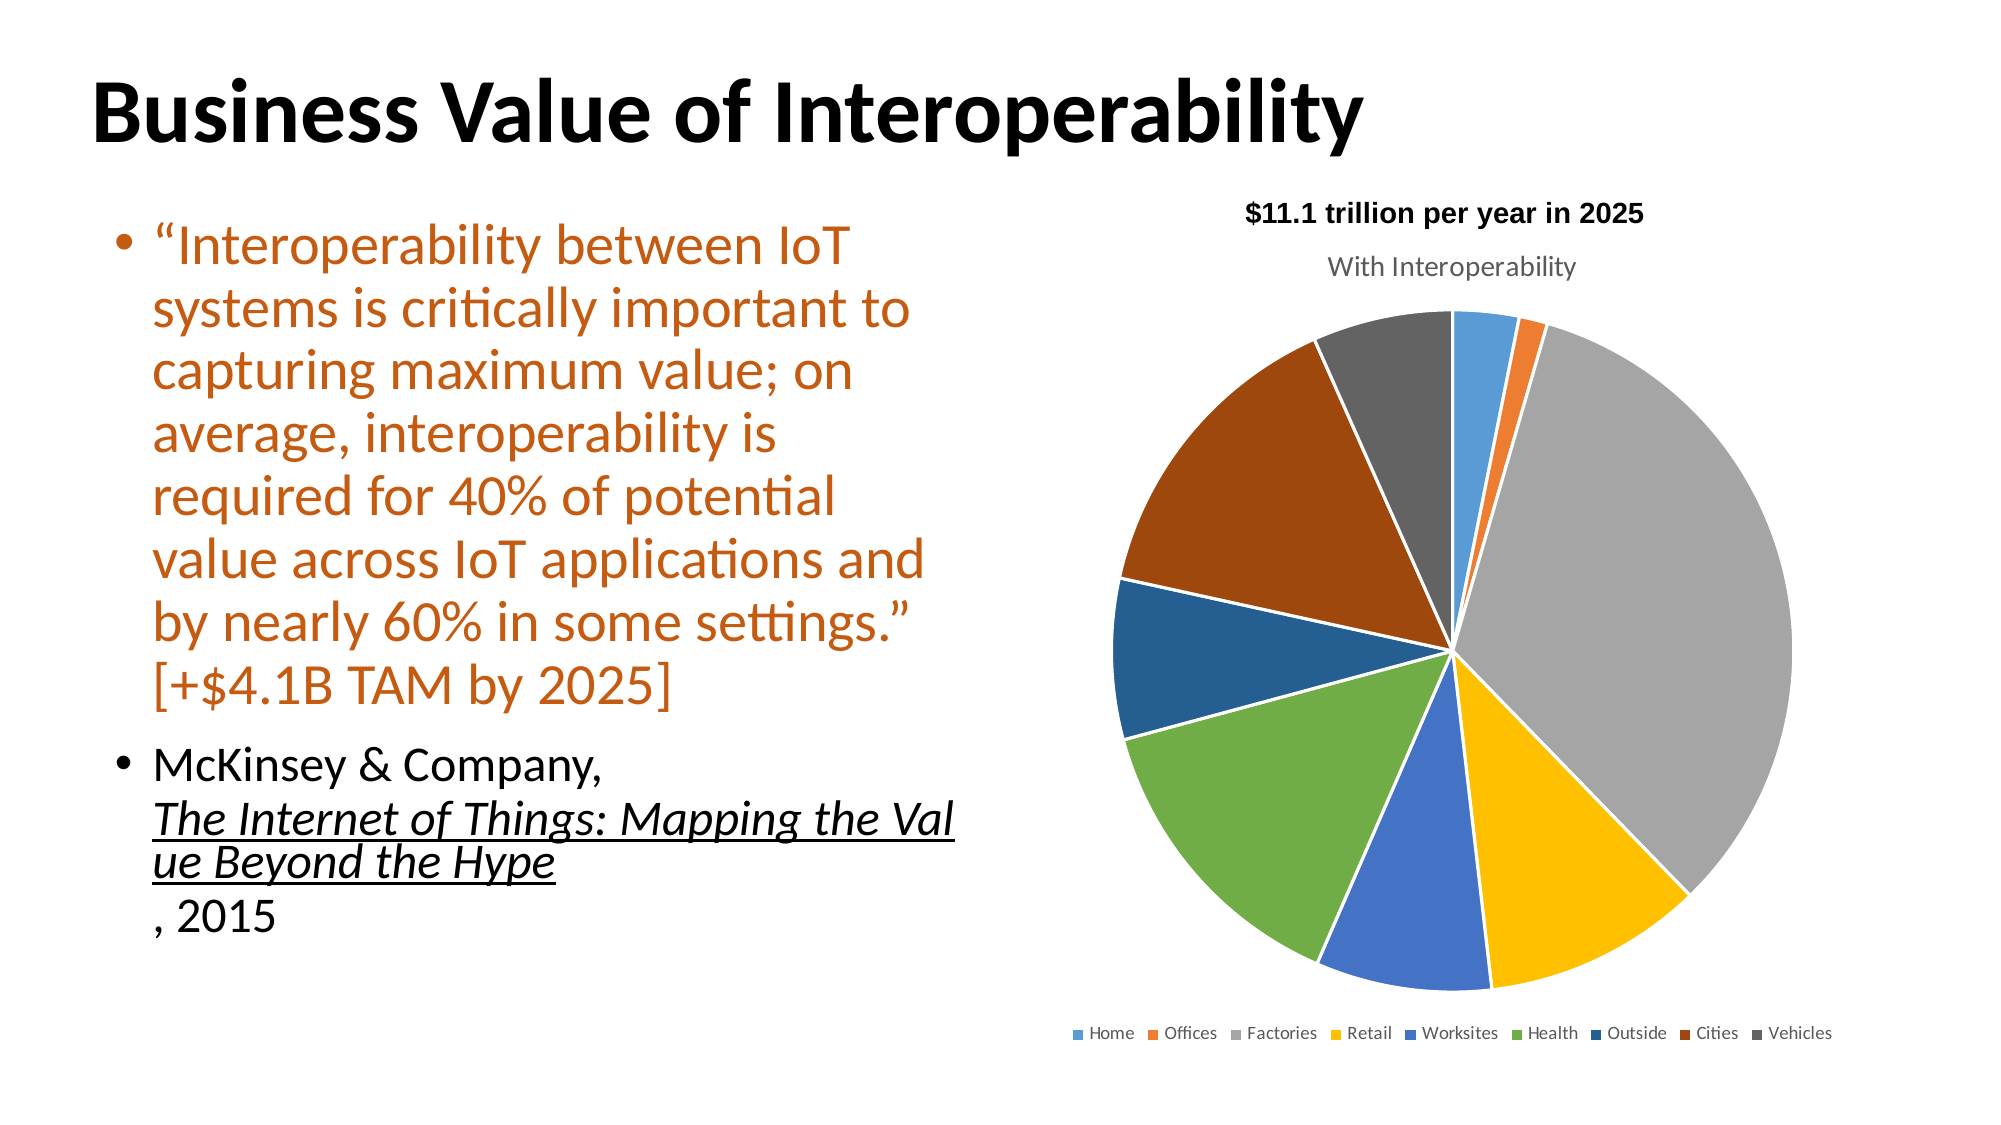

# Business Value of Interoperability
 $11.1 trillion per year in 2025
“Interoperability between IoT systems is critically important to capturing maximum value; on average, interoperability is required for 40% of potential value across IoT applications and by nearly 60% in some settings.” [+$4.1B TAM by 2025]
McKinsey & Company, The Internet of Things: Mapping the Value Beyond the Hype, 2015

### Chart: With Interoperability

| Category |  |
|---|---|
| Home | 350.0 |
| Offices | 150.0 |
| Factories | 3700.0 |
| Retail | 1160.0 |
| Worksites | 930.0 |
| Health | 1590.0 |
| Outside | 850.0 |
| Cities | 1660.0 |
| Vehicles | 740.0 |
Home
$200B to
$350B
Offices $70B to $150B
Outside – logistics
and navigation
$560B to $850B
Cities – public health and transportation $930B to $1.7T
Health & Fitness
$200B to $350B
Factories – operations and
equipment  optimisation
$1.2T to $3.7T
Worksites
$160B to $930B
Retail
$170B to $1.6T
Cities – public health and transportation $930B to $1.7T
9